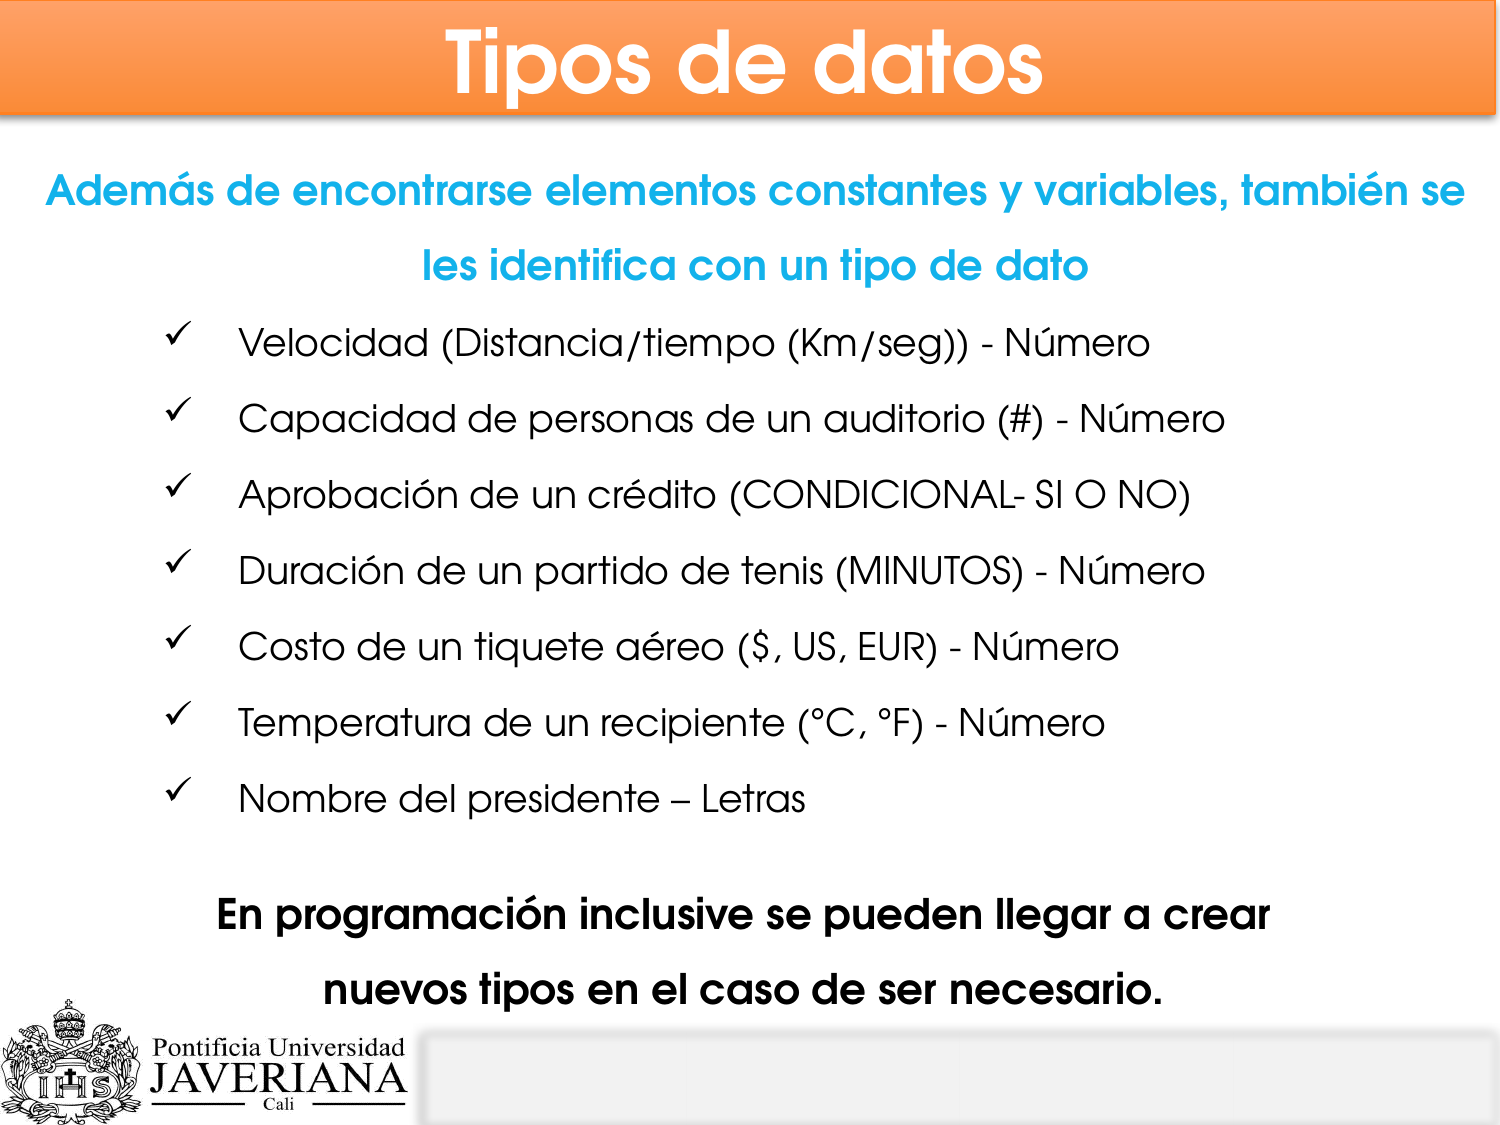

Tipos de datos
Además de encontrarse elementos constantes y variables, también se les identifica con un tipo de dato

Velocidad (Distancia/tiempo (Km/seg)) - Número
Capacidad de personas de un auditorio (#) - Número
Aprobación de un crédito (CONDICIONAL- SI O NO)
Duración de un partido de tenis (MINUTOS) - Número
Costo de un tiquete aéreo ($, US, EUR) - Número
Temperatura de un recipiente (°C, °F) - Número
Nombre del presidente – Letras

En programación inclusive se pueden llegar a crear nuevos tipos en el caso de ser necesario.